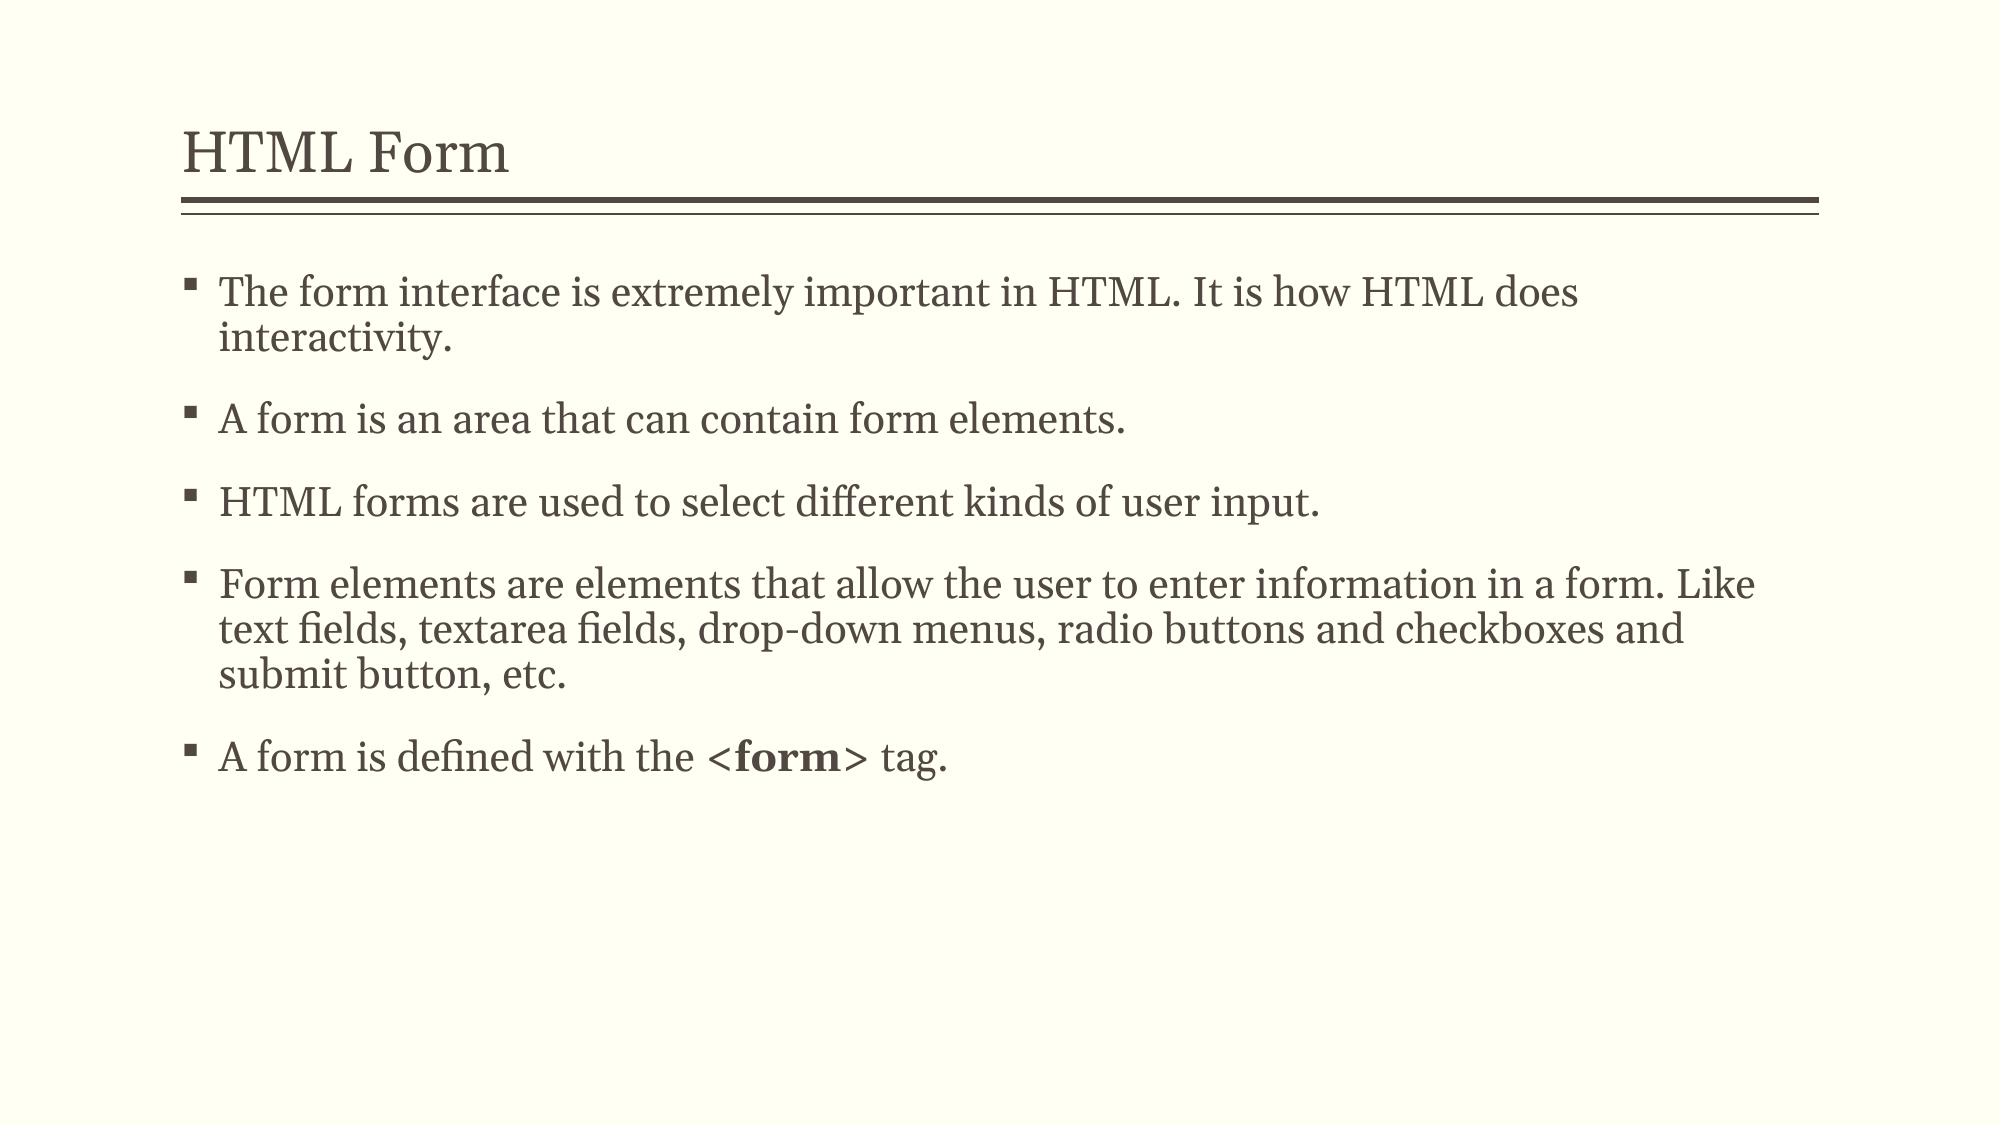

# HTML Form
The form interface is extremely important in HTML. It is how HTML does interactivity.
A form is an area that can contain form elements.
HTML forms are used to select different kinds of user input.
Form elements are elements that allow the user to enter information in a form. Like text fields, textarea fields, drop-down menus, radio buttons and checkboxes and submit button, etc.
A form is defined with the <form> tag.